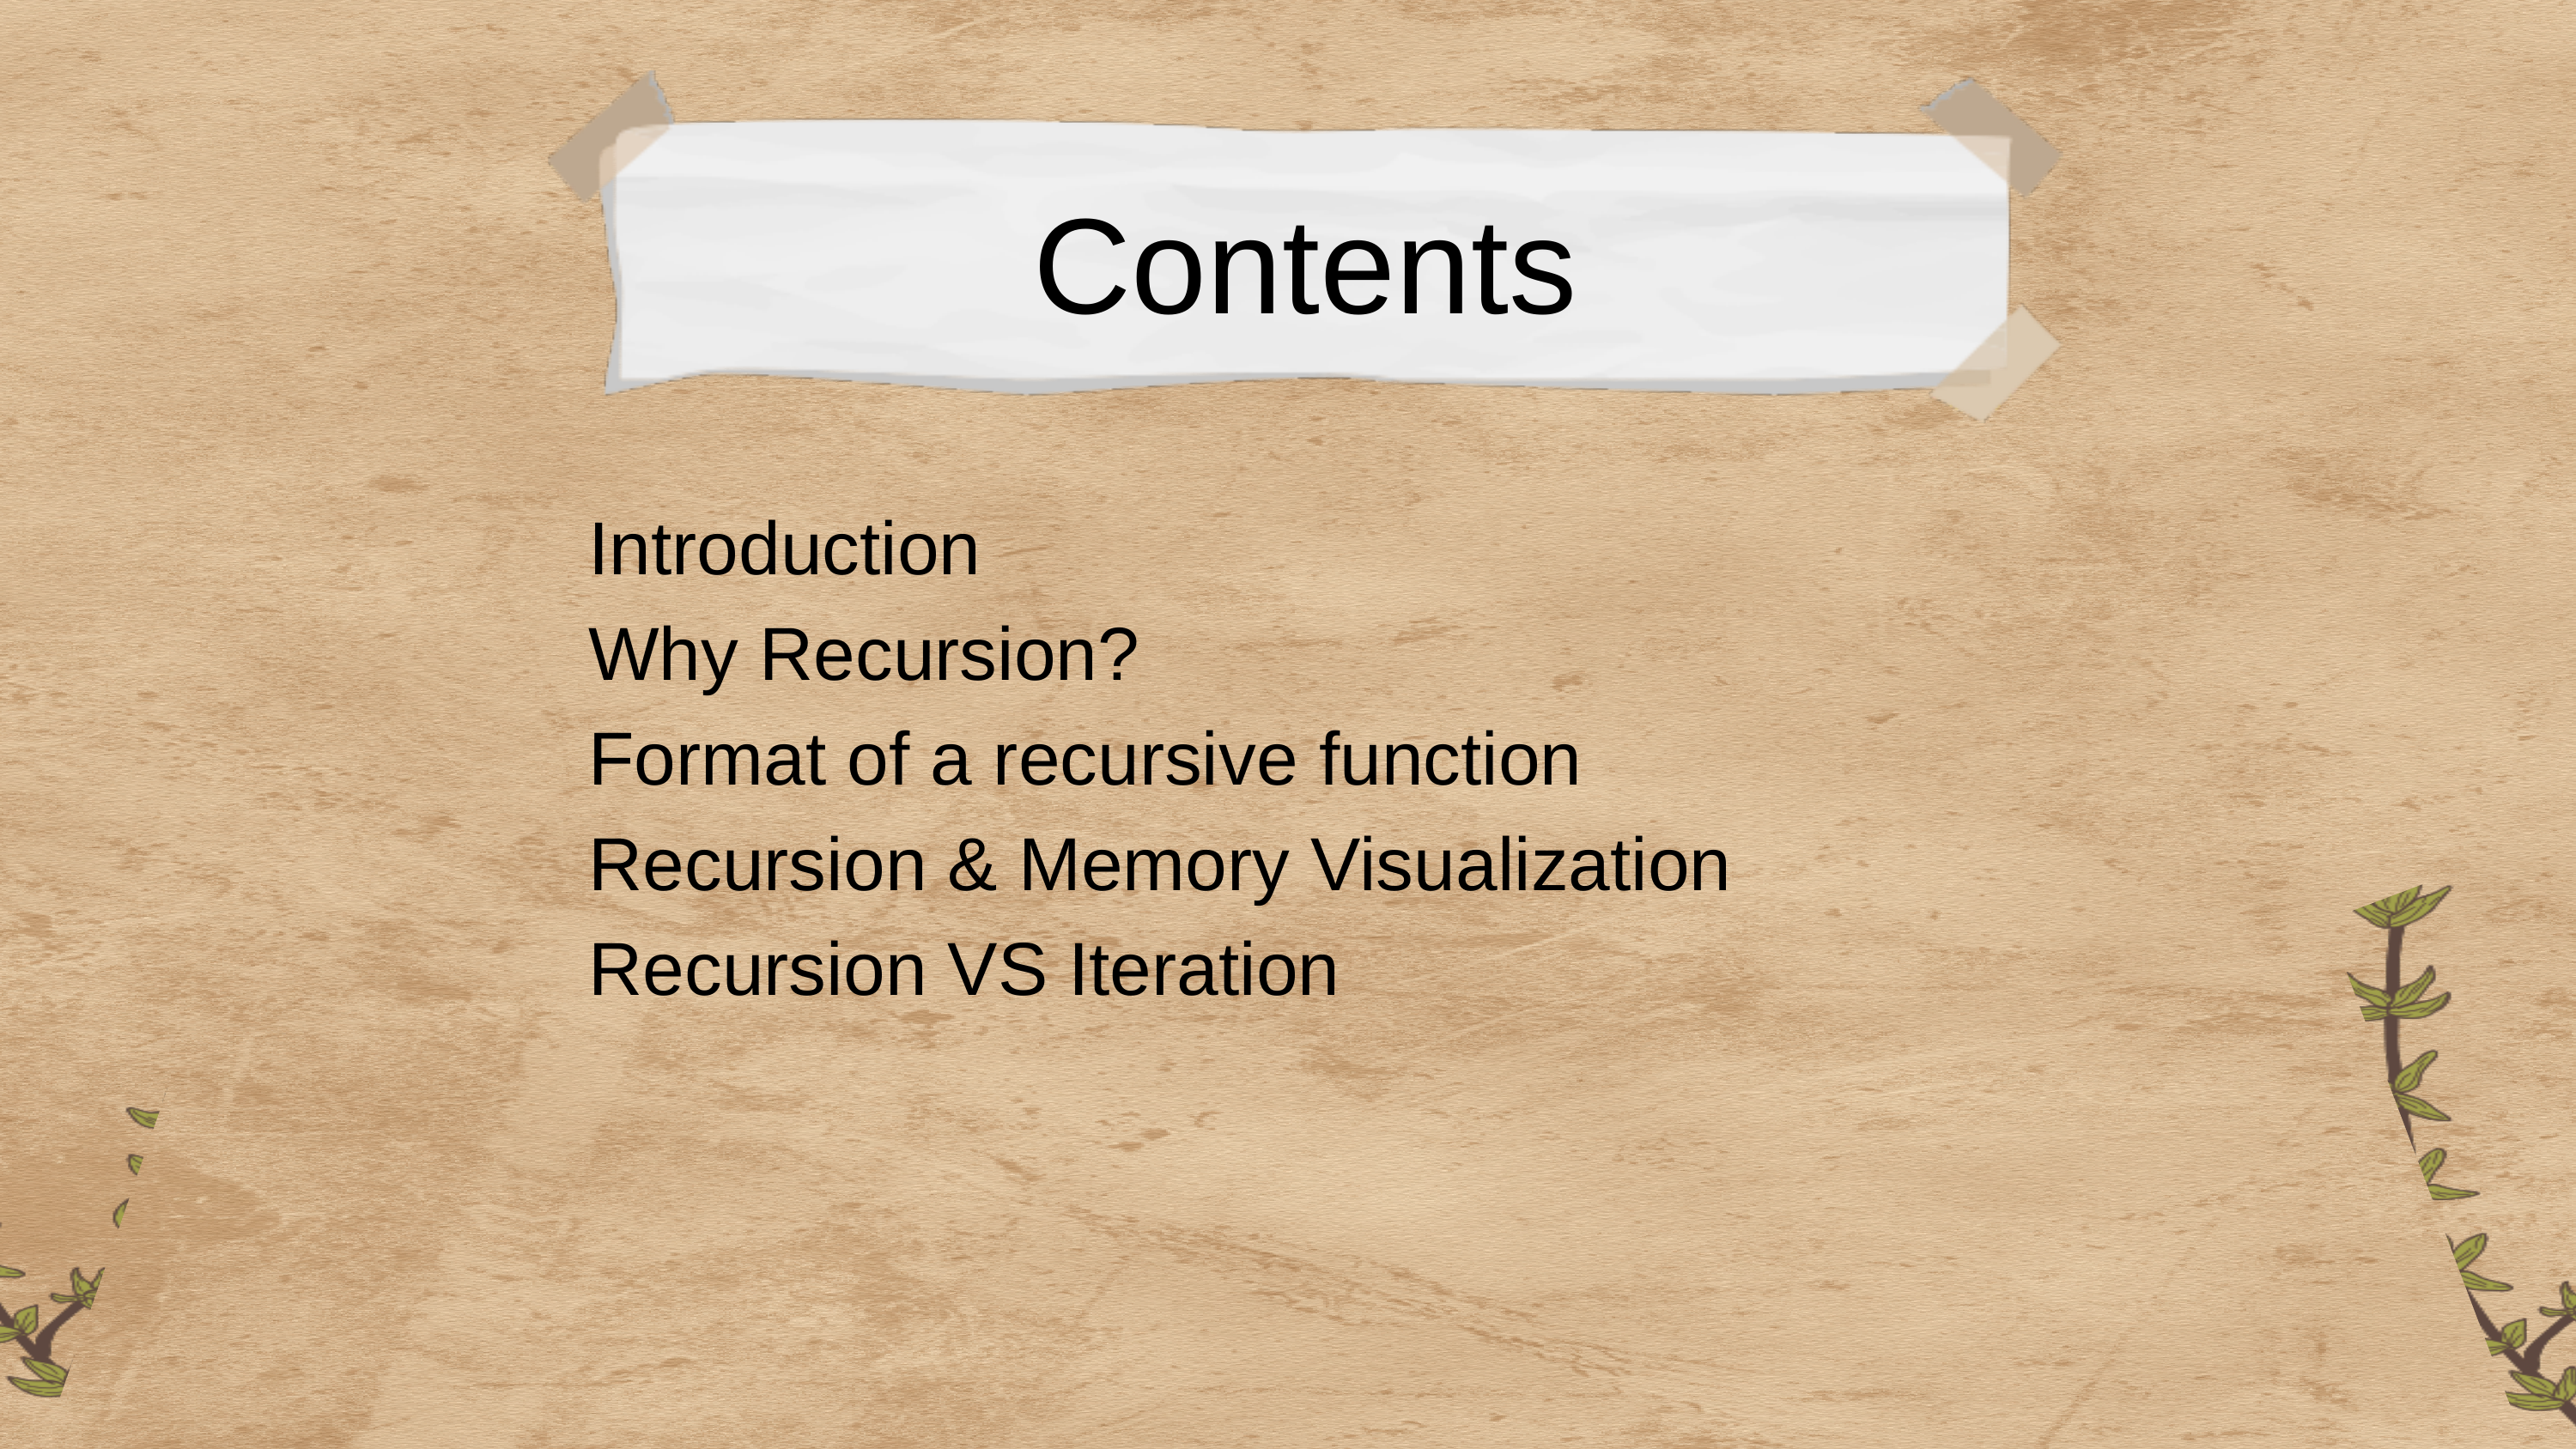

Contents
Introduction
Why Recursion?
Format of a recursive function
Recursion & Memory Visualization
Recursion VS Iteration